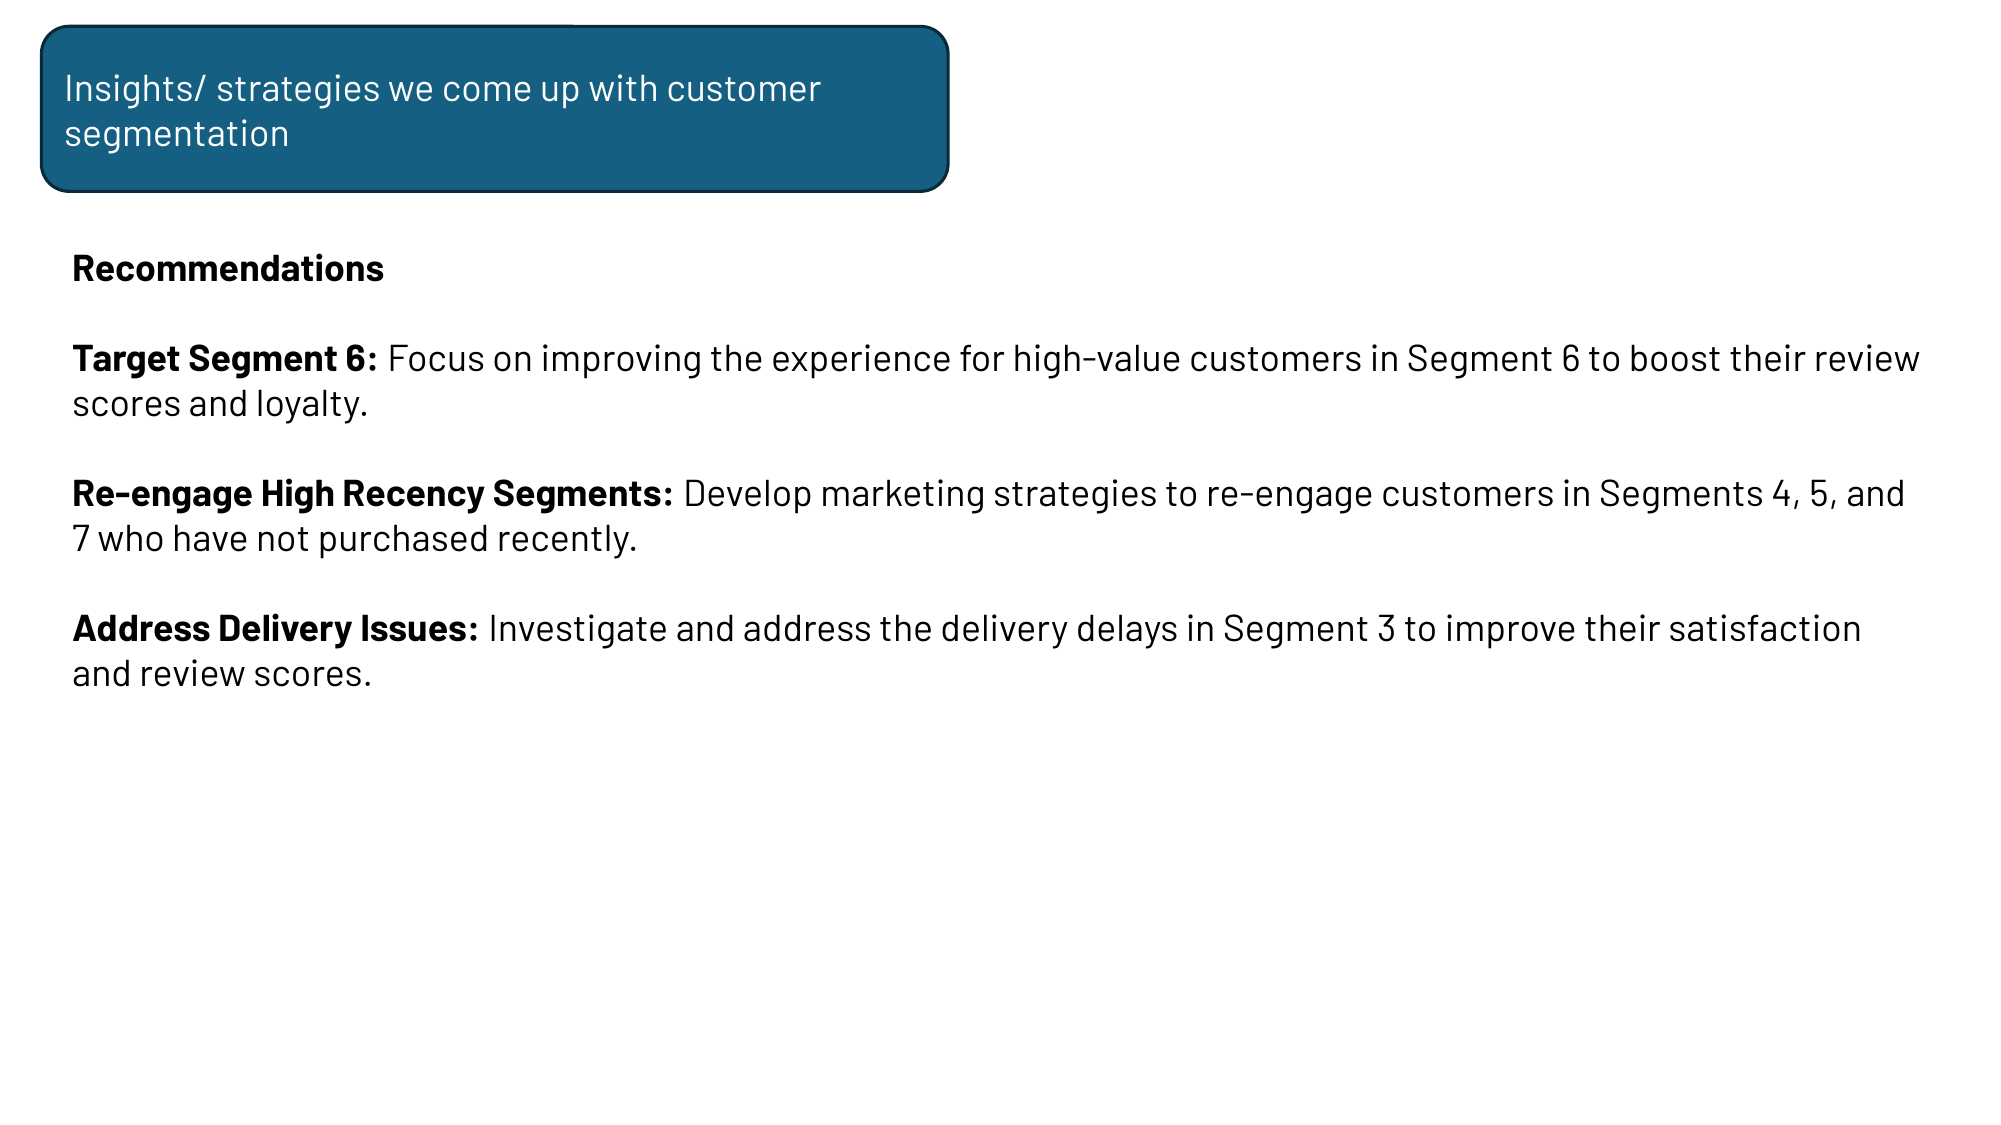

Insights/ strategies we come up with customer segmentation

Recommendations

Target Segment 6: Focus on improving the experience for high-value customers in Segment 6 to boost their review scores and loyalty.

Re-engage High Recency Segments: Develop marketing strategies to re-engage customers in Segments 4, 5, and 7 who have not purchased recently.

Address Delivery Issues: Investigate and address the delivery delays in Segment 3 to improve their satisfaction and review scores.